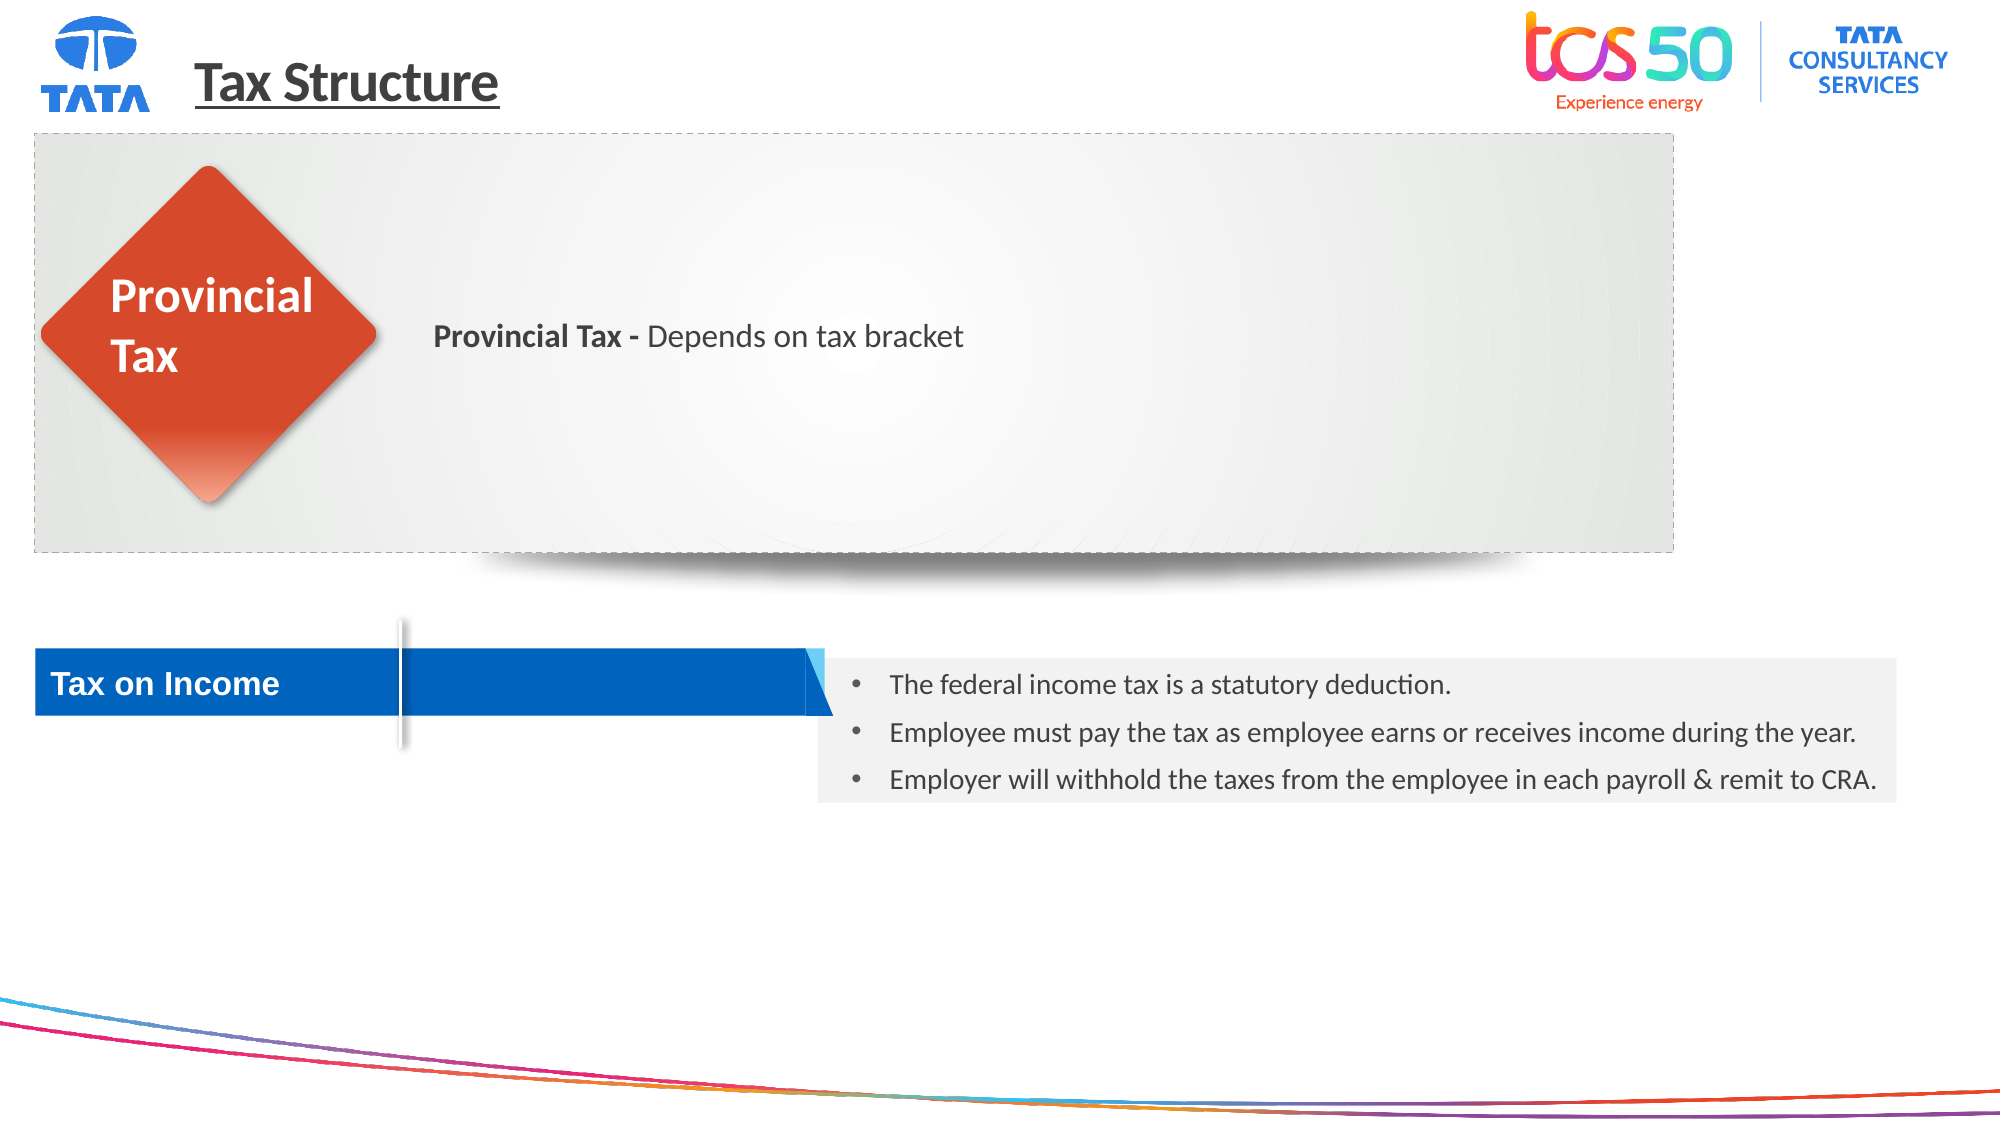

# Tax Structure

Provincial
Tax
Provincial Tax - Depends on tax bracket

Tax on Income

The federal income tax is a statutory deduction.
Employee must pay the tax as employee earns or receives income during the year.
Employer will withhold the taxes from the employee in each payroll & remit to CRA.